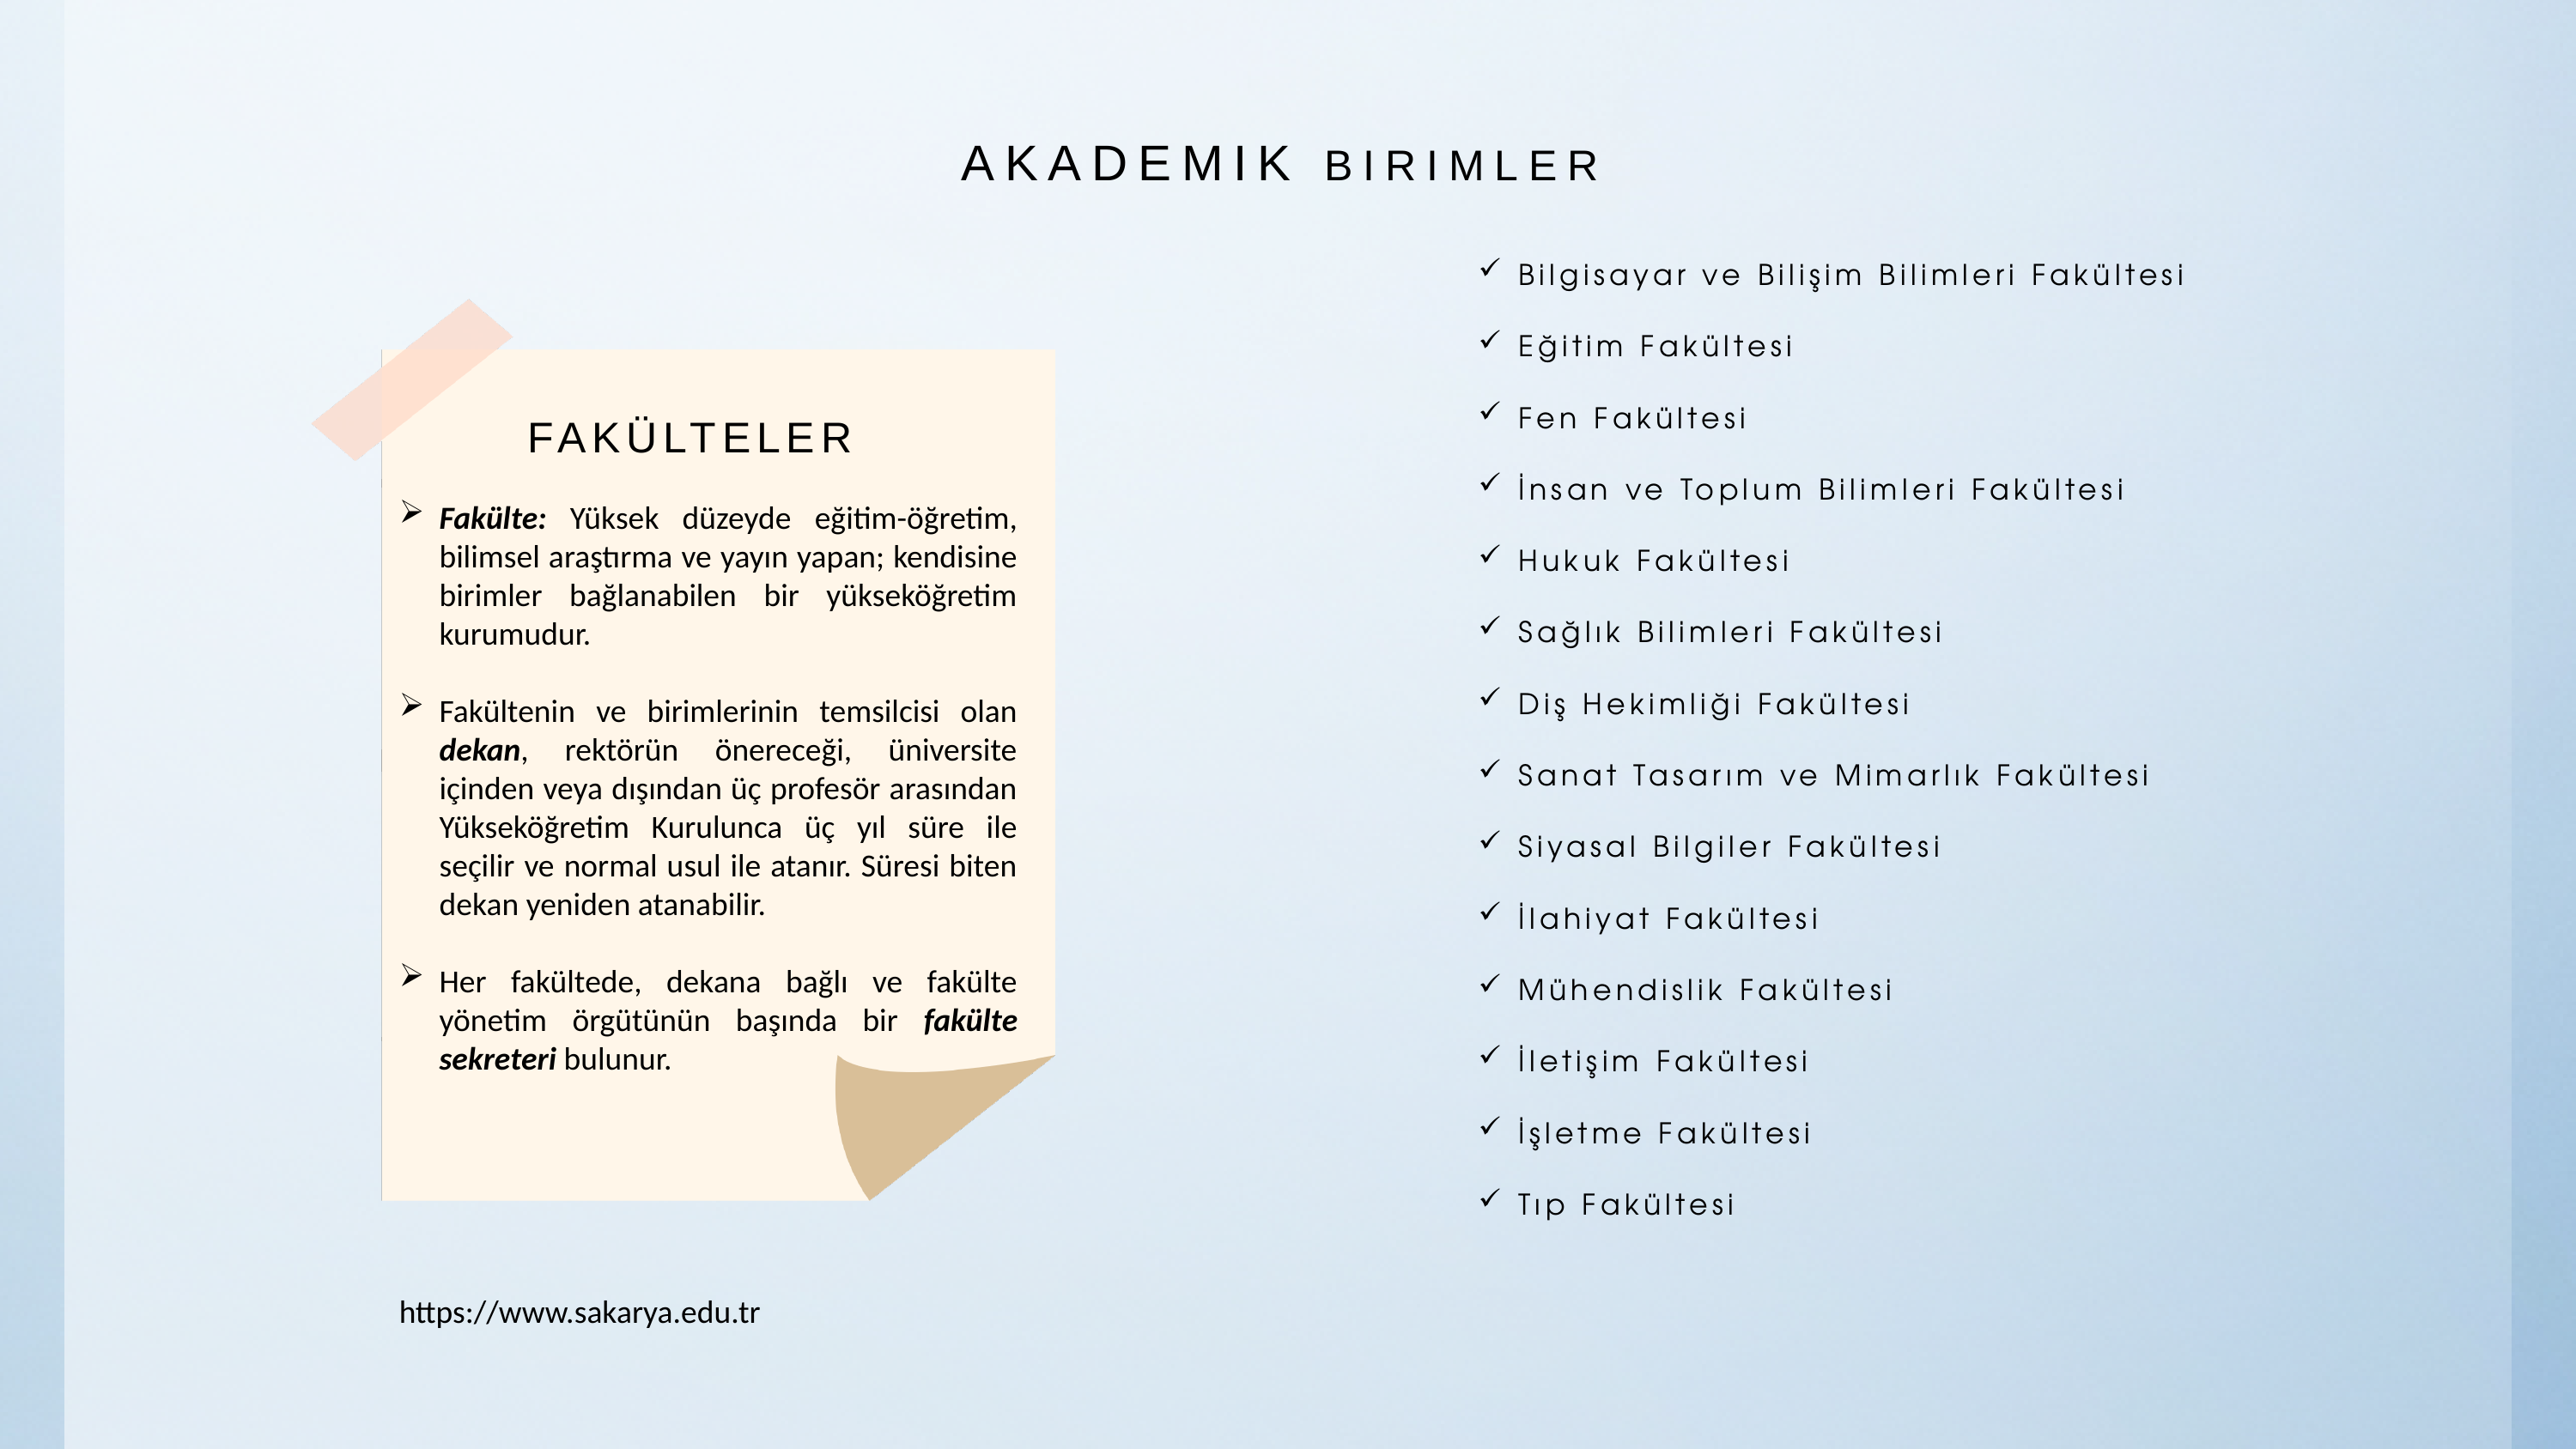

AKADEMIK BIRIMLER
Bilgisayar ve Bilişim Bilimleri Fakültesi
Eğitim Fakültesi
Fen Fakültesi
İnsan ve Toplum Bilimleri Fakültesi
Hukuk Fakültesi
Sağlık Bilimleri Fakültesi
Diş Hekimliği Fakültesi
Sanat Tasarım ve Mimarlık Fakültesi
Siyasal Bilgiler Fakültesi
İlahiyat Fakültesi
Mühendislik Fakültesi
İletişim Fakültesi
İşletme Fakültesi
Tıp Fakültesi

FAKÜLTELER
Fakülte: Yüksek düzeyde eğitim-öğretim, bilimsel araştırma ve yayın yapan; kendisine birimler bağlanabilen bir yükseköğretim kurumudur.

Fakültenin ve birimlerinin temsilcisi olan dekan, rektörün önereceği, üniversite içinden veya dışından üç profesör arasından Yükseköğretim Kurulunca üç yıl süre ile seçilir ve normal usul ile atanır. Süresi biten dekan yeniden atanabilir.

Her fakültede, dekana bağlı ve fakülte yönetim örgütünün başında bir fakülte sekreteri bulunur.

https://www.sakarya.edu.tr